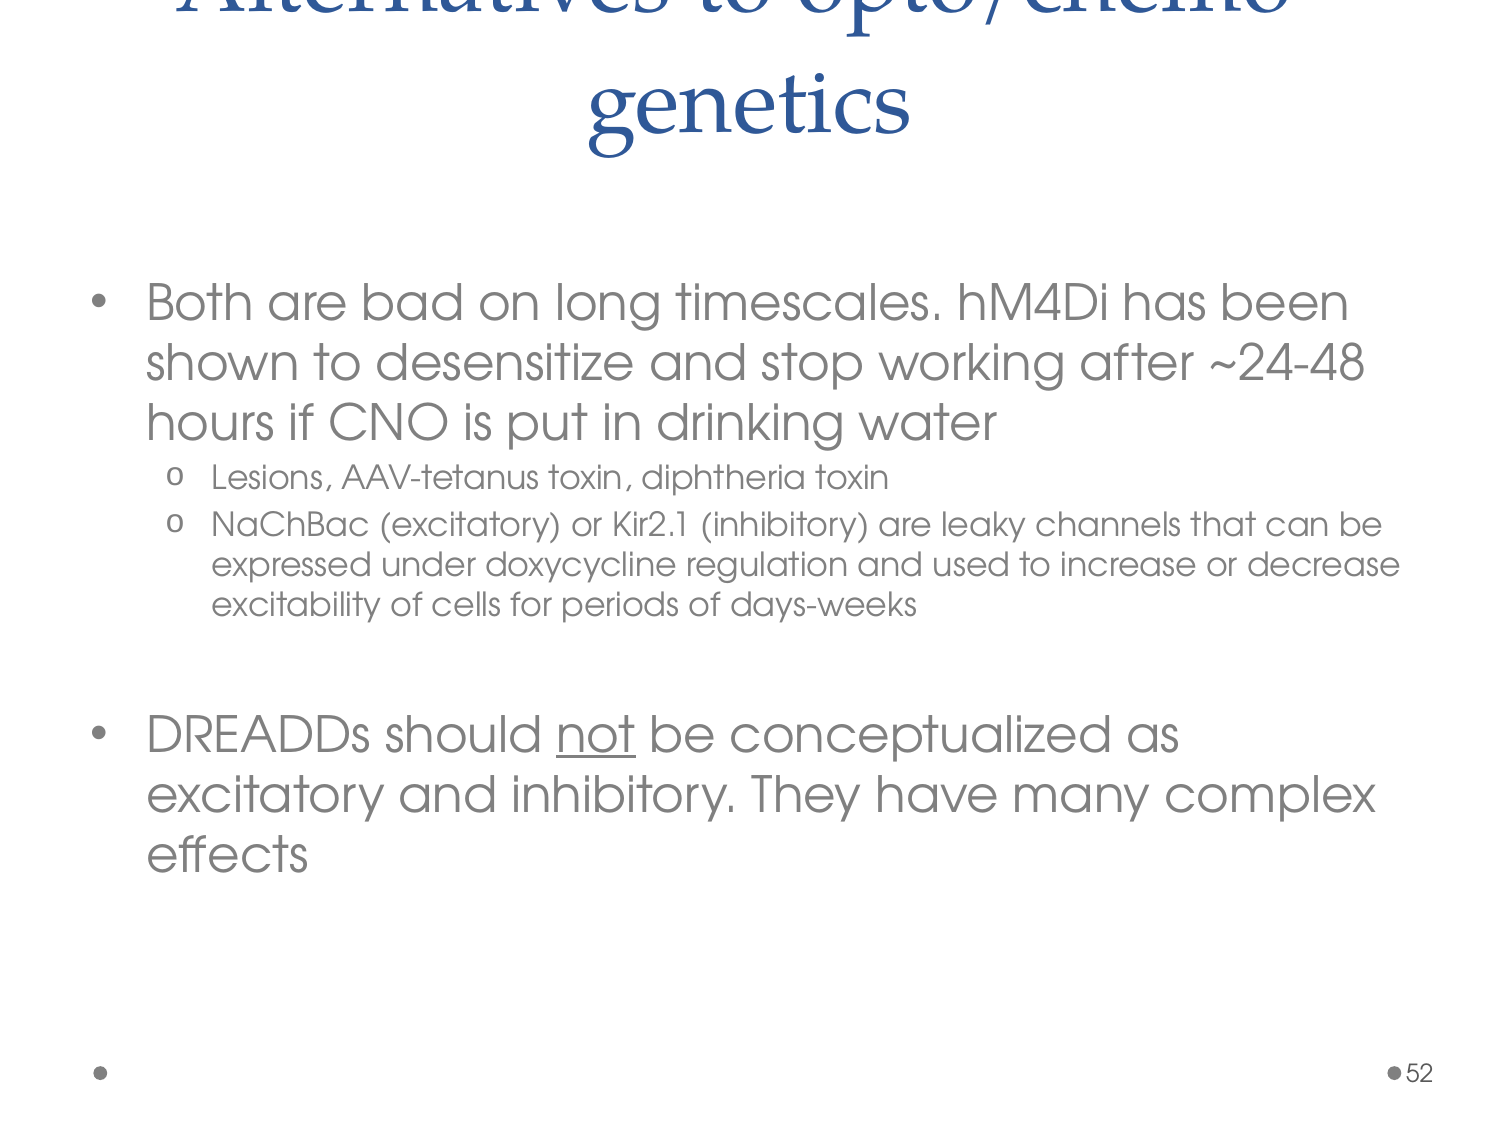

# Alternatives to opto/chemo-genetics
Both are bad on long timescales. hM4Di has been shown to desensitize and stop working after ~24-48 hours if CNO is put in drinking water
Lesions, AAV-tetanus toxin, diphtheria toxin
NaChBac (excitatory) or Kir2.1 (inhibitory) are leaky channels that can be expressed under doxycycline regulation and used to increase or decrease excitability of cells for periods of days-weeks

DREADDs should not be conceptualized as excitatory and inhibitory. They have many complex effects
52